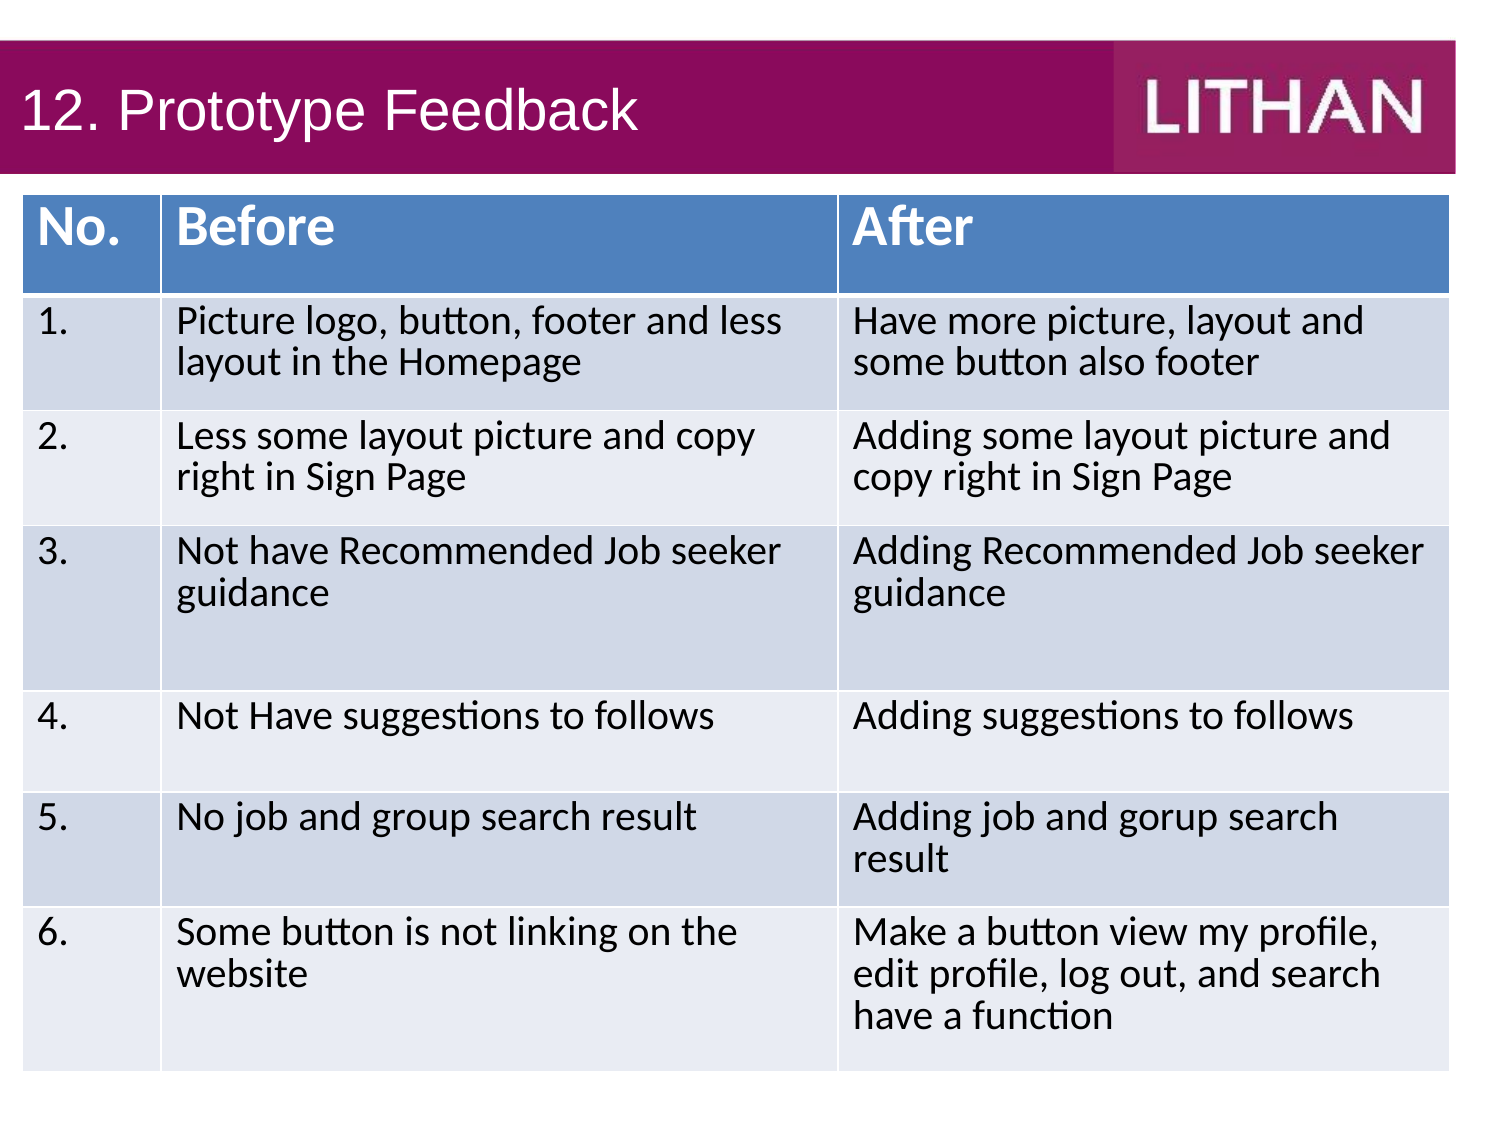

# 12. Prototype Feedback
| No. | Before | After |
| --- | --- | --- |
| 1. | Picture logo, button, footer and less layout in the Homepage | Have more picture, layout and some button also footer |
| 2. | Less some layout picture and copy right in Sign Page | Adding some layout picture and copy right in Sign Page |
| 3. | Not have Recommended Job seeker guidance | Adding Recommended Job seeker guidance |
| 4. | Not Have suggestions to follows | Adding suggestions to follows |
| 5. | No job and group search result | Adding job and gorup search result |
| 6. | Some button is not linking on the website | Make a button view my profile, edit profile, log out, and search have a function |